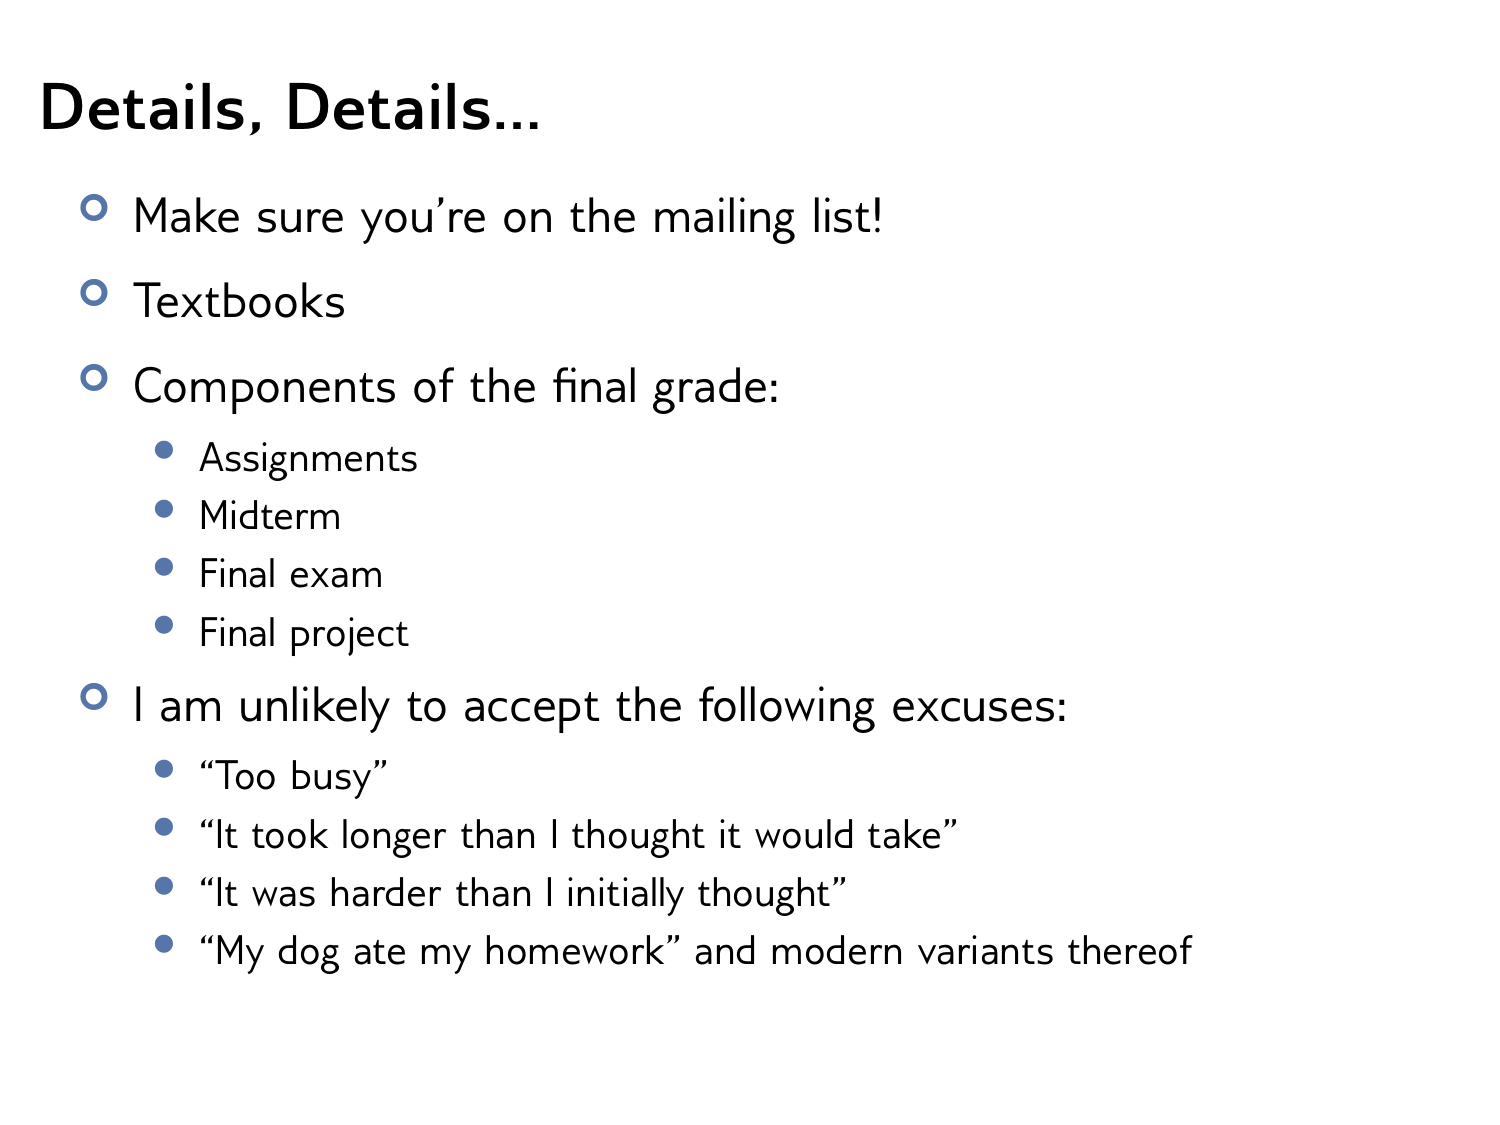

# Details, Details…
Make sure you’re on the mailing list!
Textbooks
Components of the final grade:
Assignments
Midterm
Final exam
Final project
I am unlikely to accept the following excuses:
“Too busy”
“It took longer than I thought it would take”
“It was harder than I initially thought”
“My dog ate my homework” and modern variants thereof